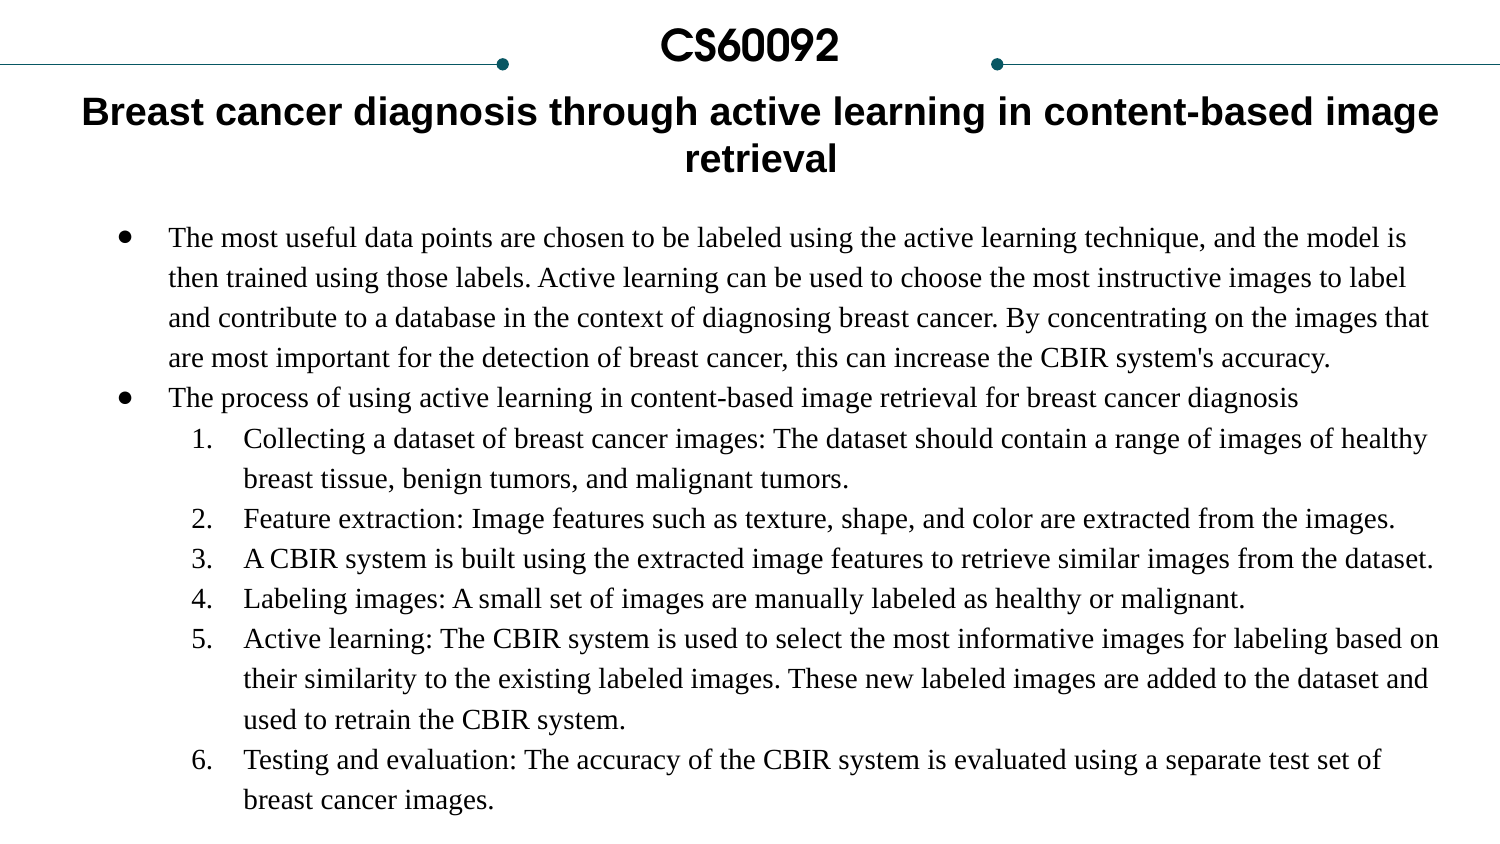

CS60092
Breast cancer diagnosis through active learning in content-based image retrieval
The most useful data points are chosen to be labeled using the active learning technique, and the model is then trained using those labels. Active learning can be used to choose the most instructive images to label and contribute to a database in the context of diagnosing breast cancer. By concentrating on the images that are most important for the detection of breast cancer, this can increase the CBIR system's accuracy.
The process of using active learning in content-based image retrieval for breast cancer diagnosis
Collecting a dataset of breast cancer images: The dataset should contain a range of images of healthy breast tissue, benign tumors, and malignant tumors.
Feature extraction: Image features such as texture, shape, and color are extracted from the images.
A CBIR system is built using the extracted image features to retrieve similar images from the dataset.
Labeling images: A small set of images are manually labeled as healthy or malignant.
Active learning: The CBIR system is used to select the most informative images for labeling based on their similarity to the existing labeled images. These new labeled images are added to the dataset and used to retrain the CBIR system.
Testing and evaluation: The accuracy of the CBIR system is evaluated using a separate test set of breast cancer images.